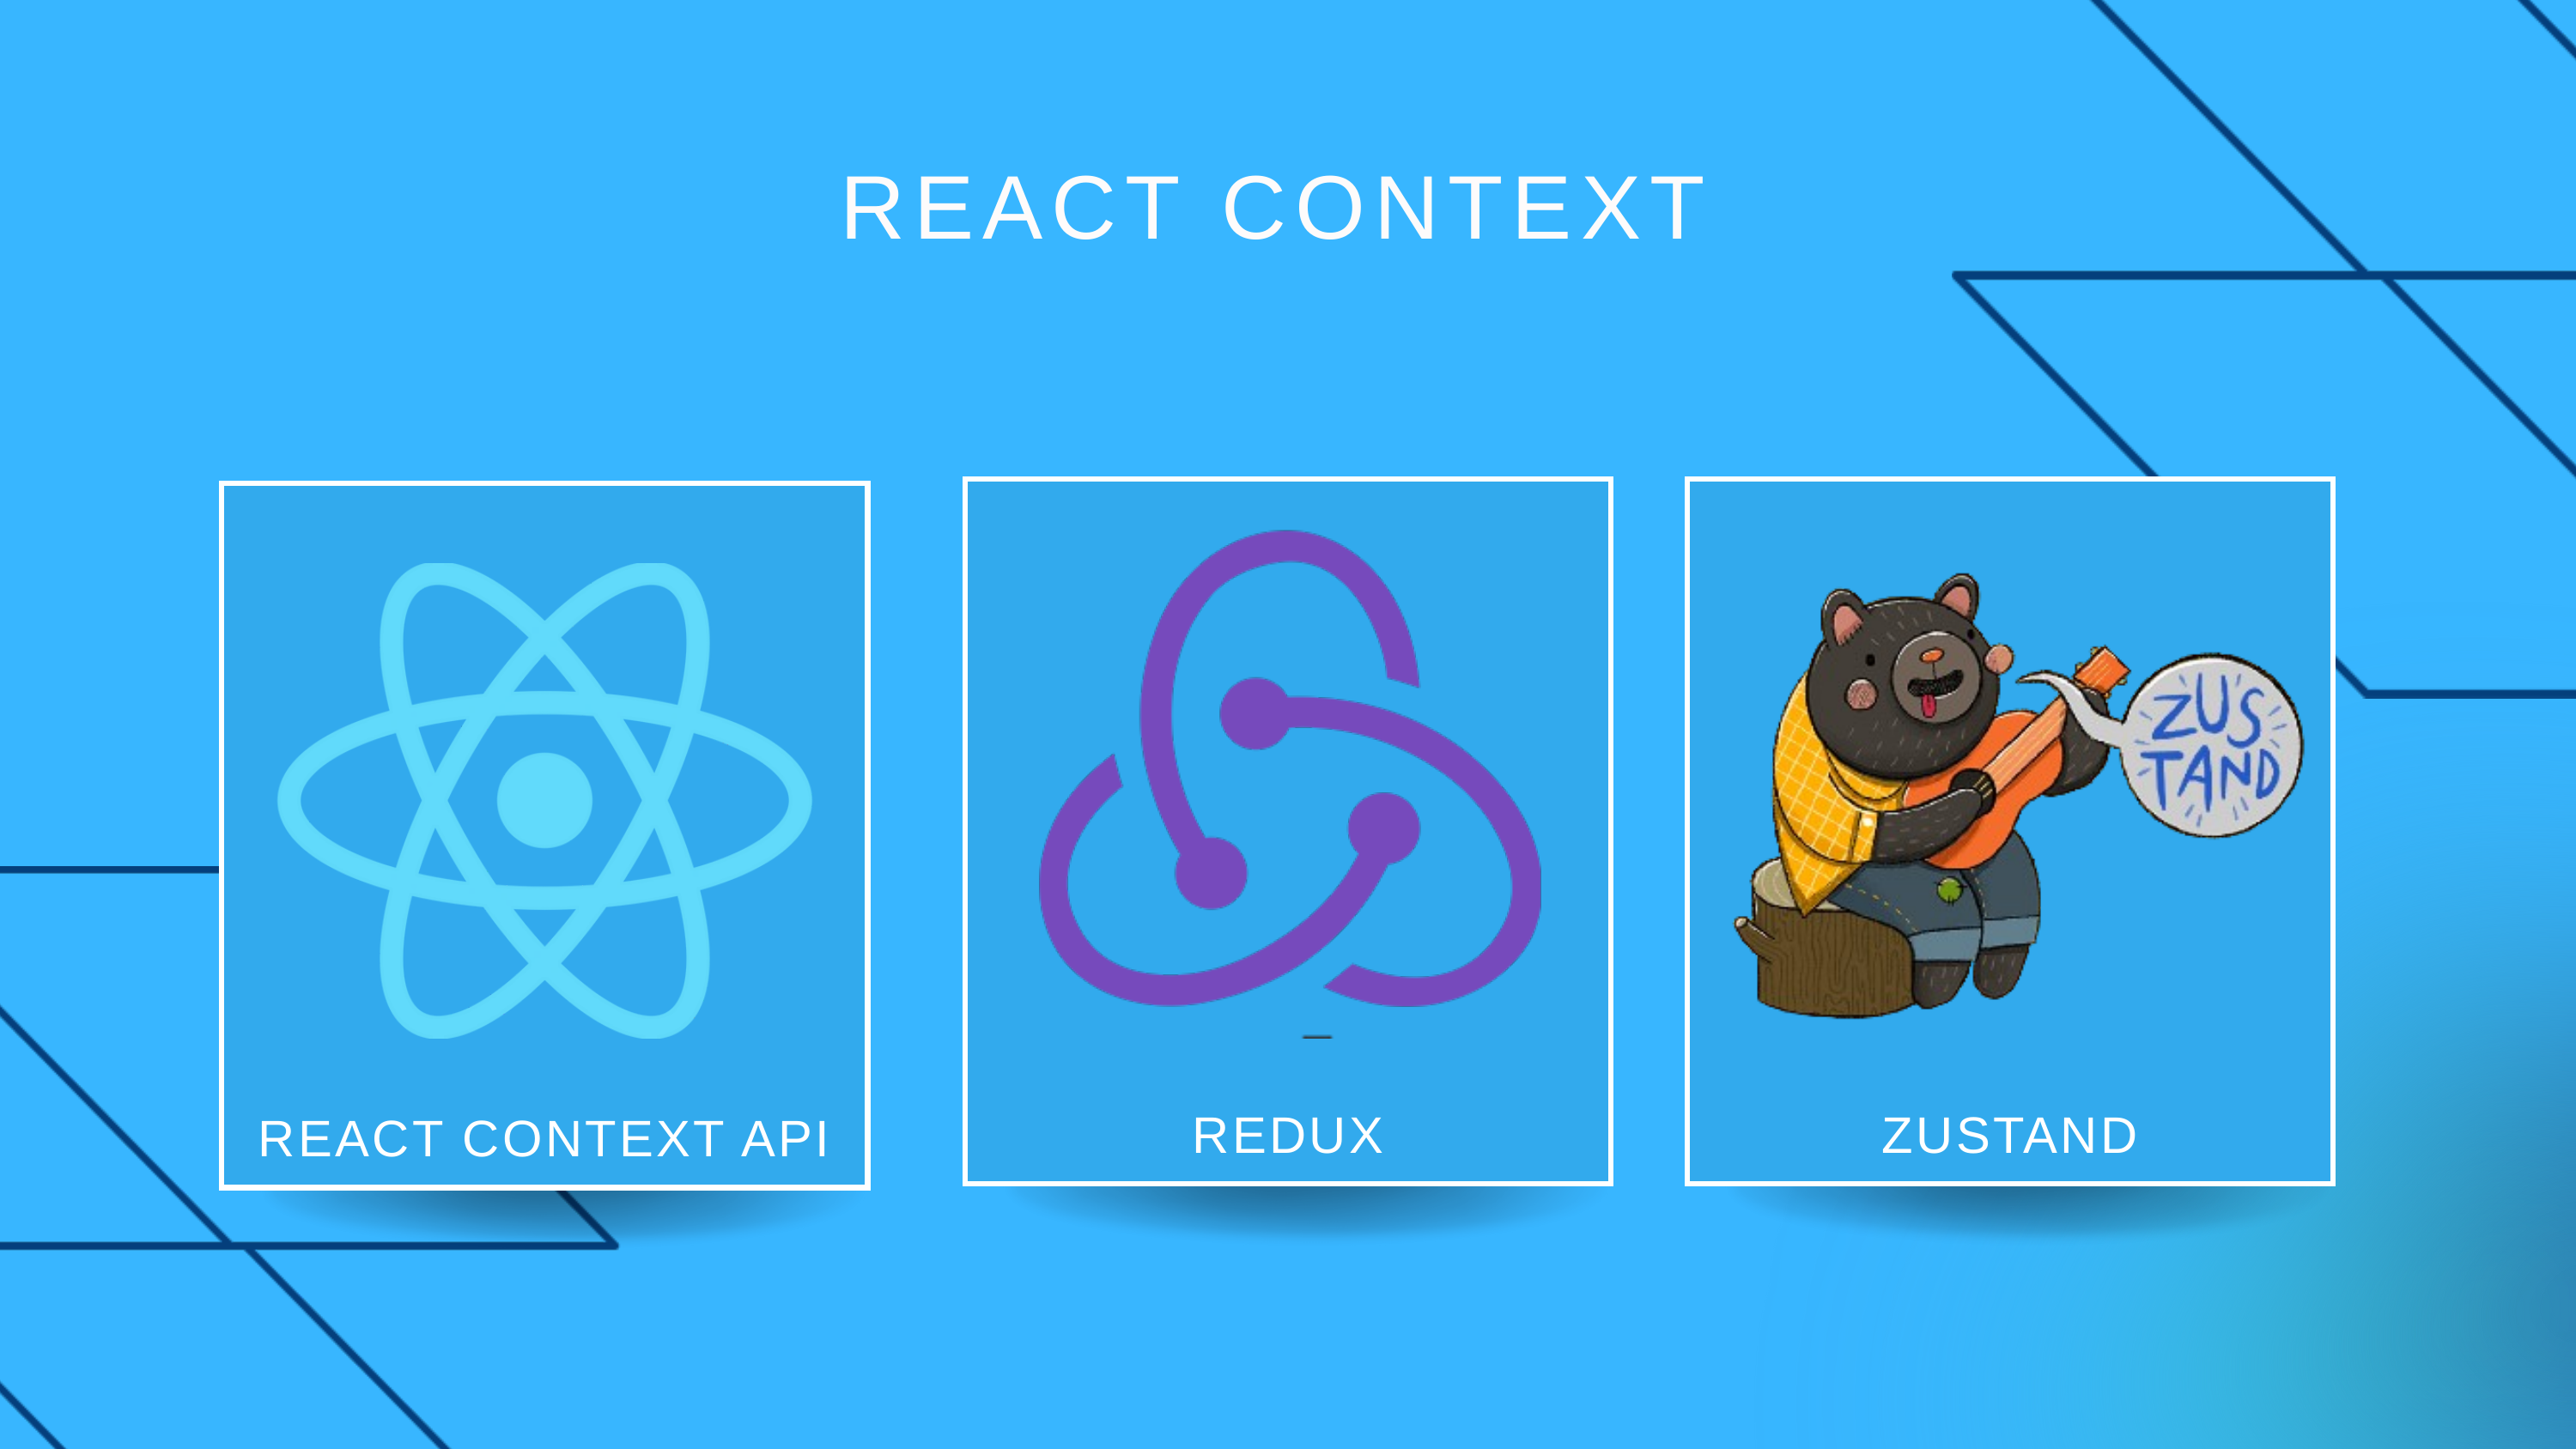

REACT CONTEXT

REDUX
ZUSTAND
REACT CONTEXT API